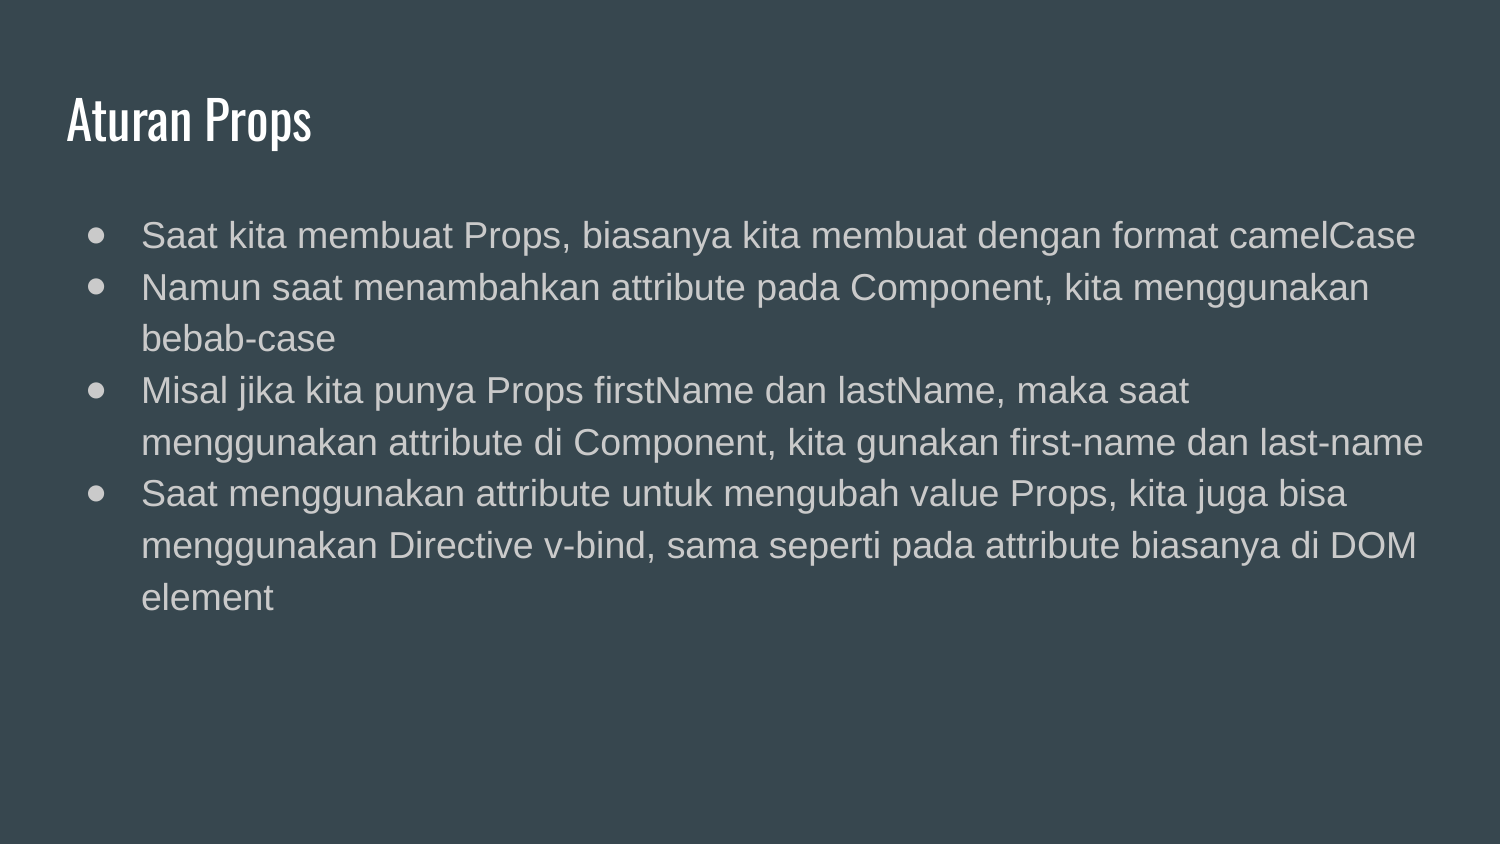

# Aturan Props
Saat kita membuat Props, biasanya kita membuat dengan format camelCase
Namun saat menambahkan attribute pada Component, kita menggunakan bebab-case
Misal jika kita punya Props firstName dan lastName, maka saat menggunakan attribute di Component, kita gunakan first-name dan last-name
Saat menggunakan attribute untuk mengubah value Props, kita juga bisa menggunakan Directive v-bind, sama seperti pada attribute biasanya di DOM element